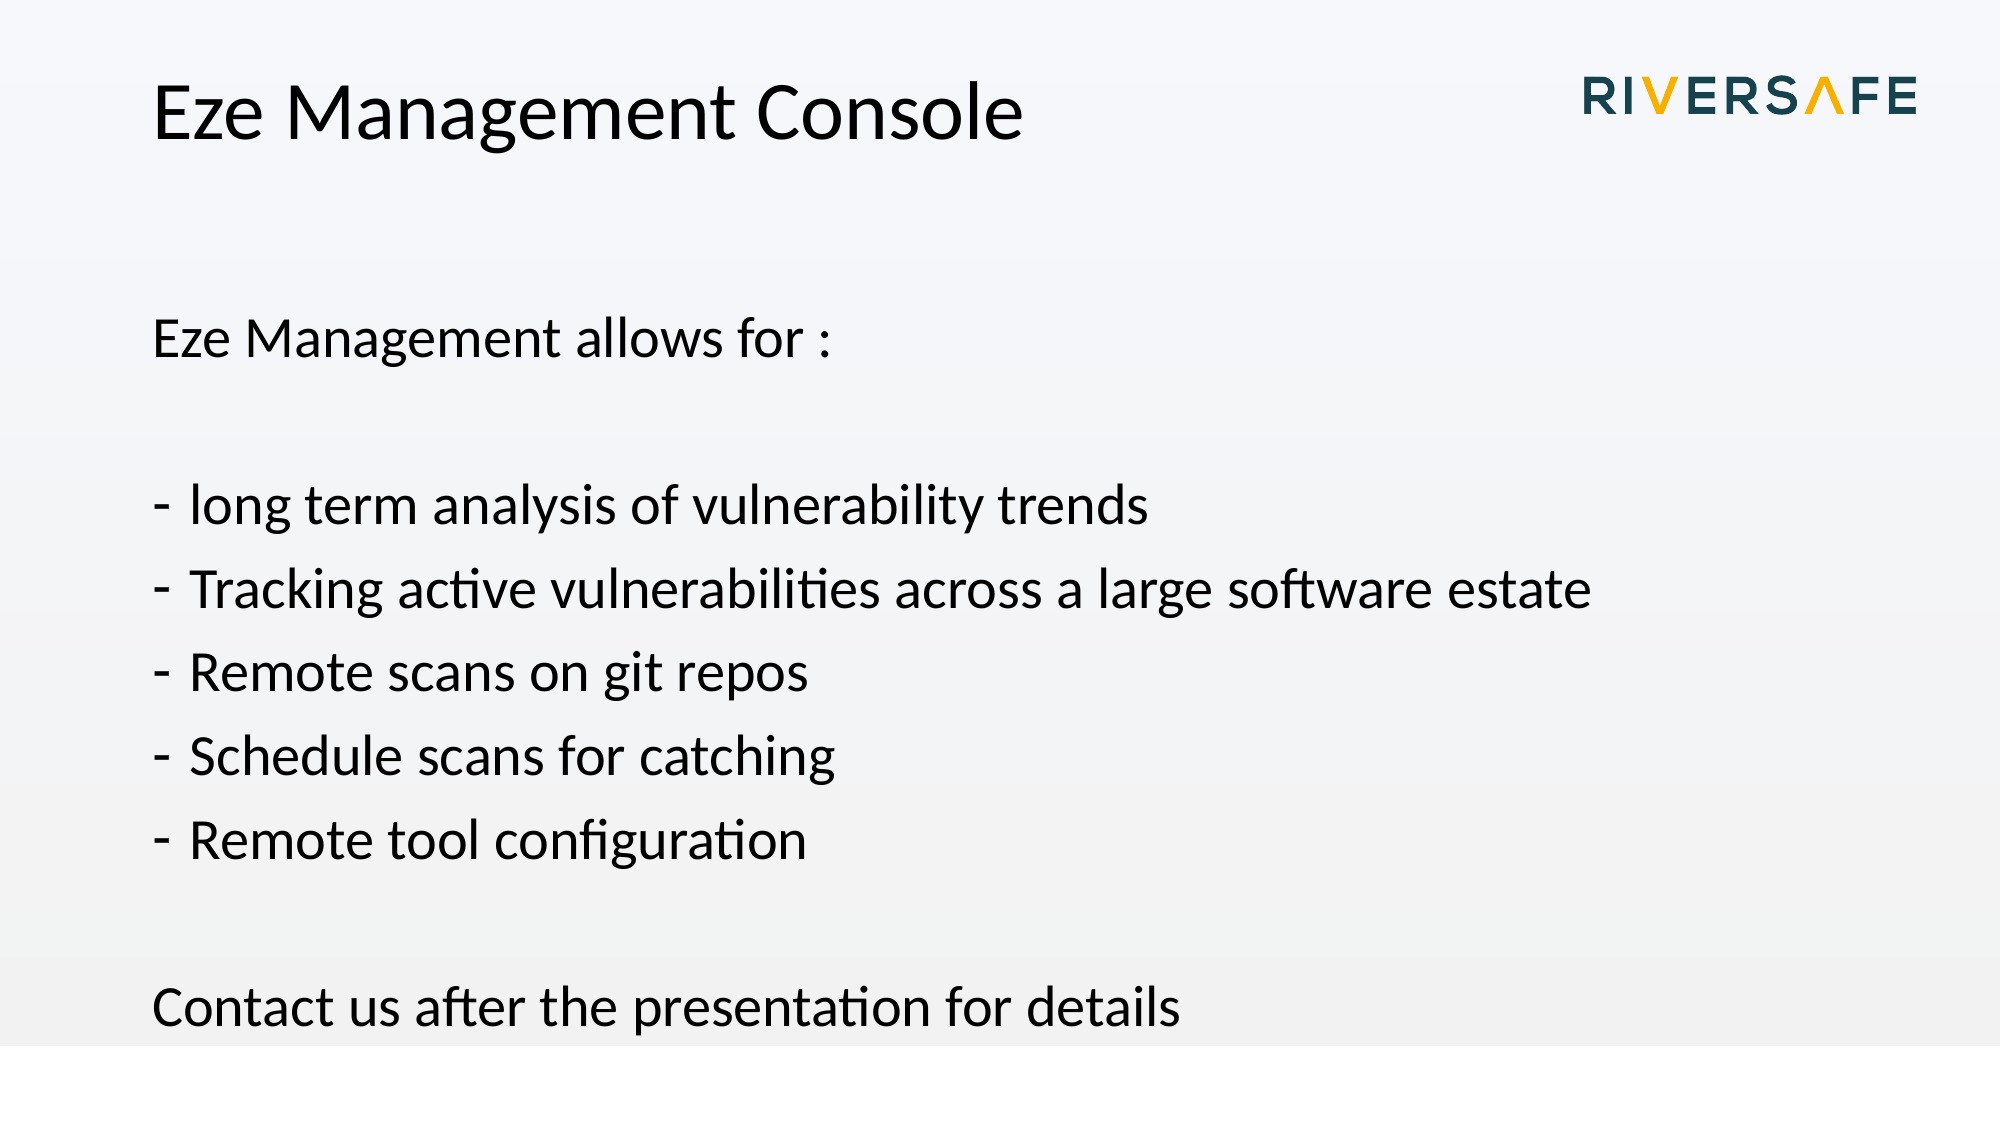

# Eze Management Console
Eze Management allows for :

long term analysis of vulnerability trends
Tracking active vulnerabilities across a large software estate
Remote scans on git repos
Schedule scans for catching
Remote tool configuration

Contact us after the presentation for details